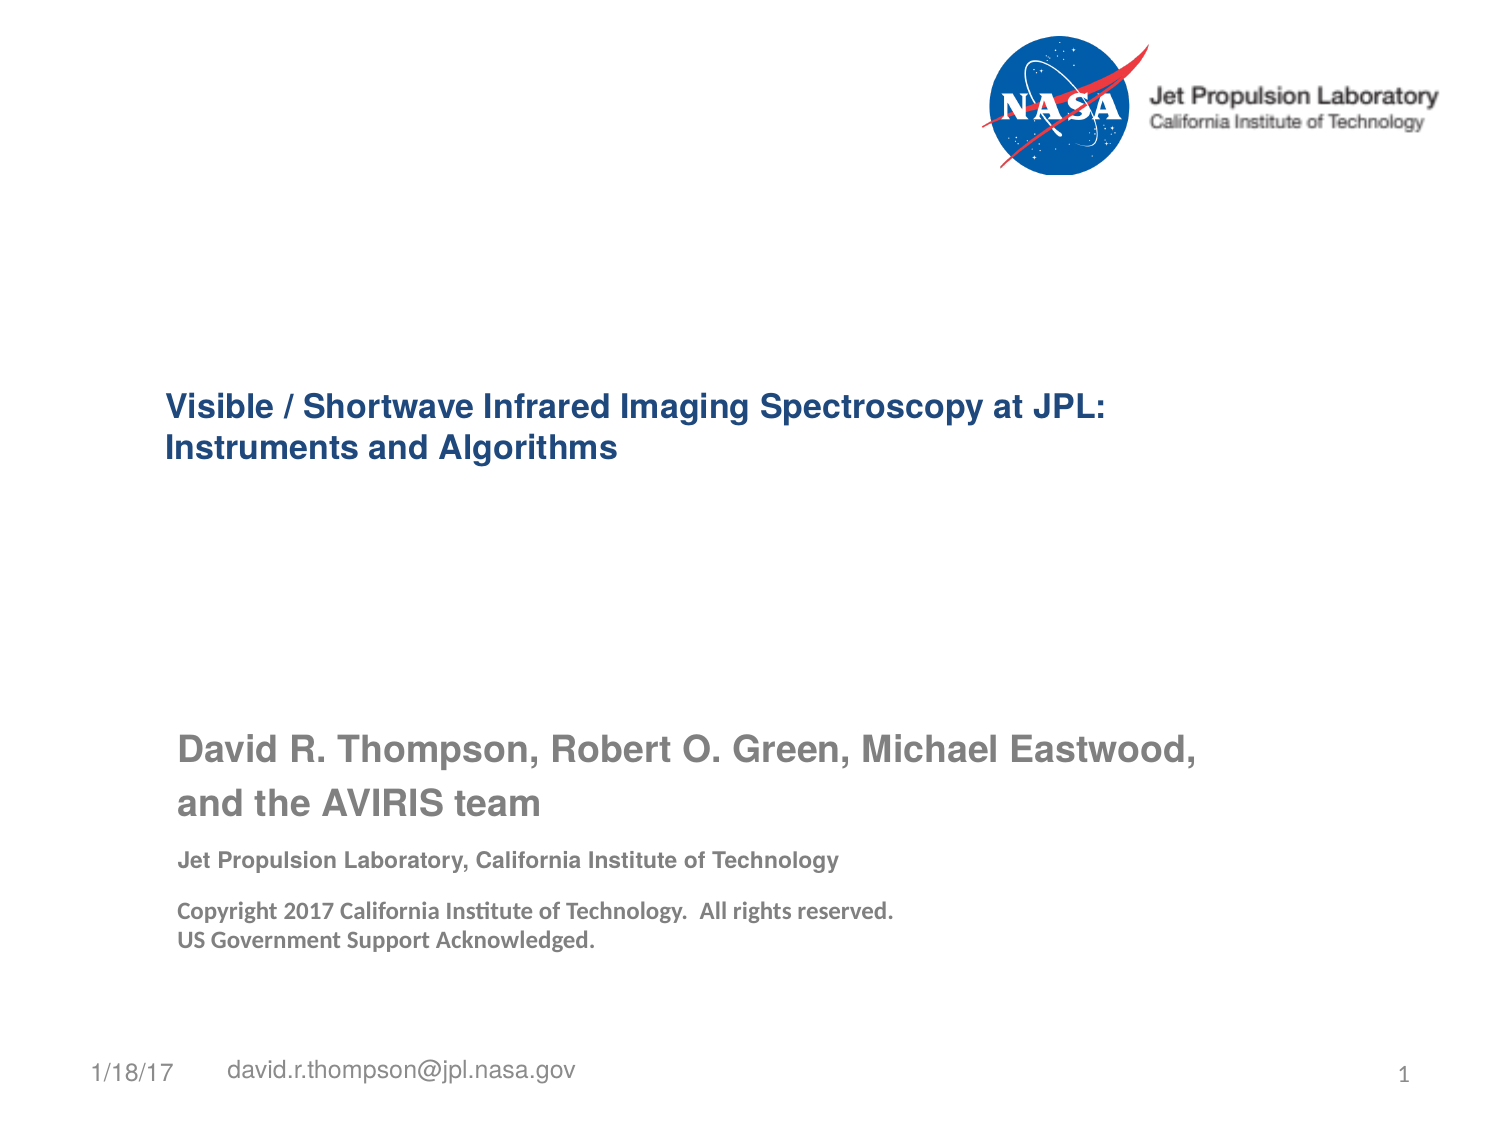

# Visible / Shortwave Infrared Imaging Spectroscopy at JPL: Instruments and Algorithms
| David R. Thompson, Robert O. Green, Michael Eastwood, and the AVIRIS team |  |
| --- | --- |
| Jet Propulsion Laboratory, California Institute of Technology |  |
Copyright 2017 California Institute of Technology.  All rights reserved.
US Government Support Acknowledged.
david.r.thompson@jpl.nasa.gov
1
1/18/17